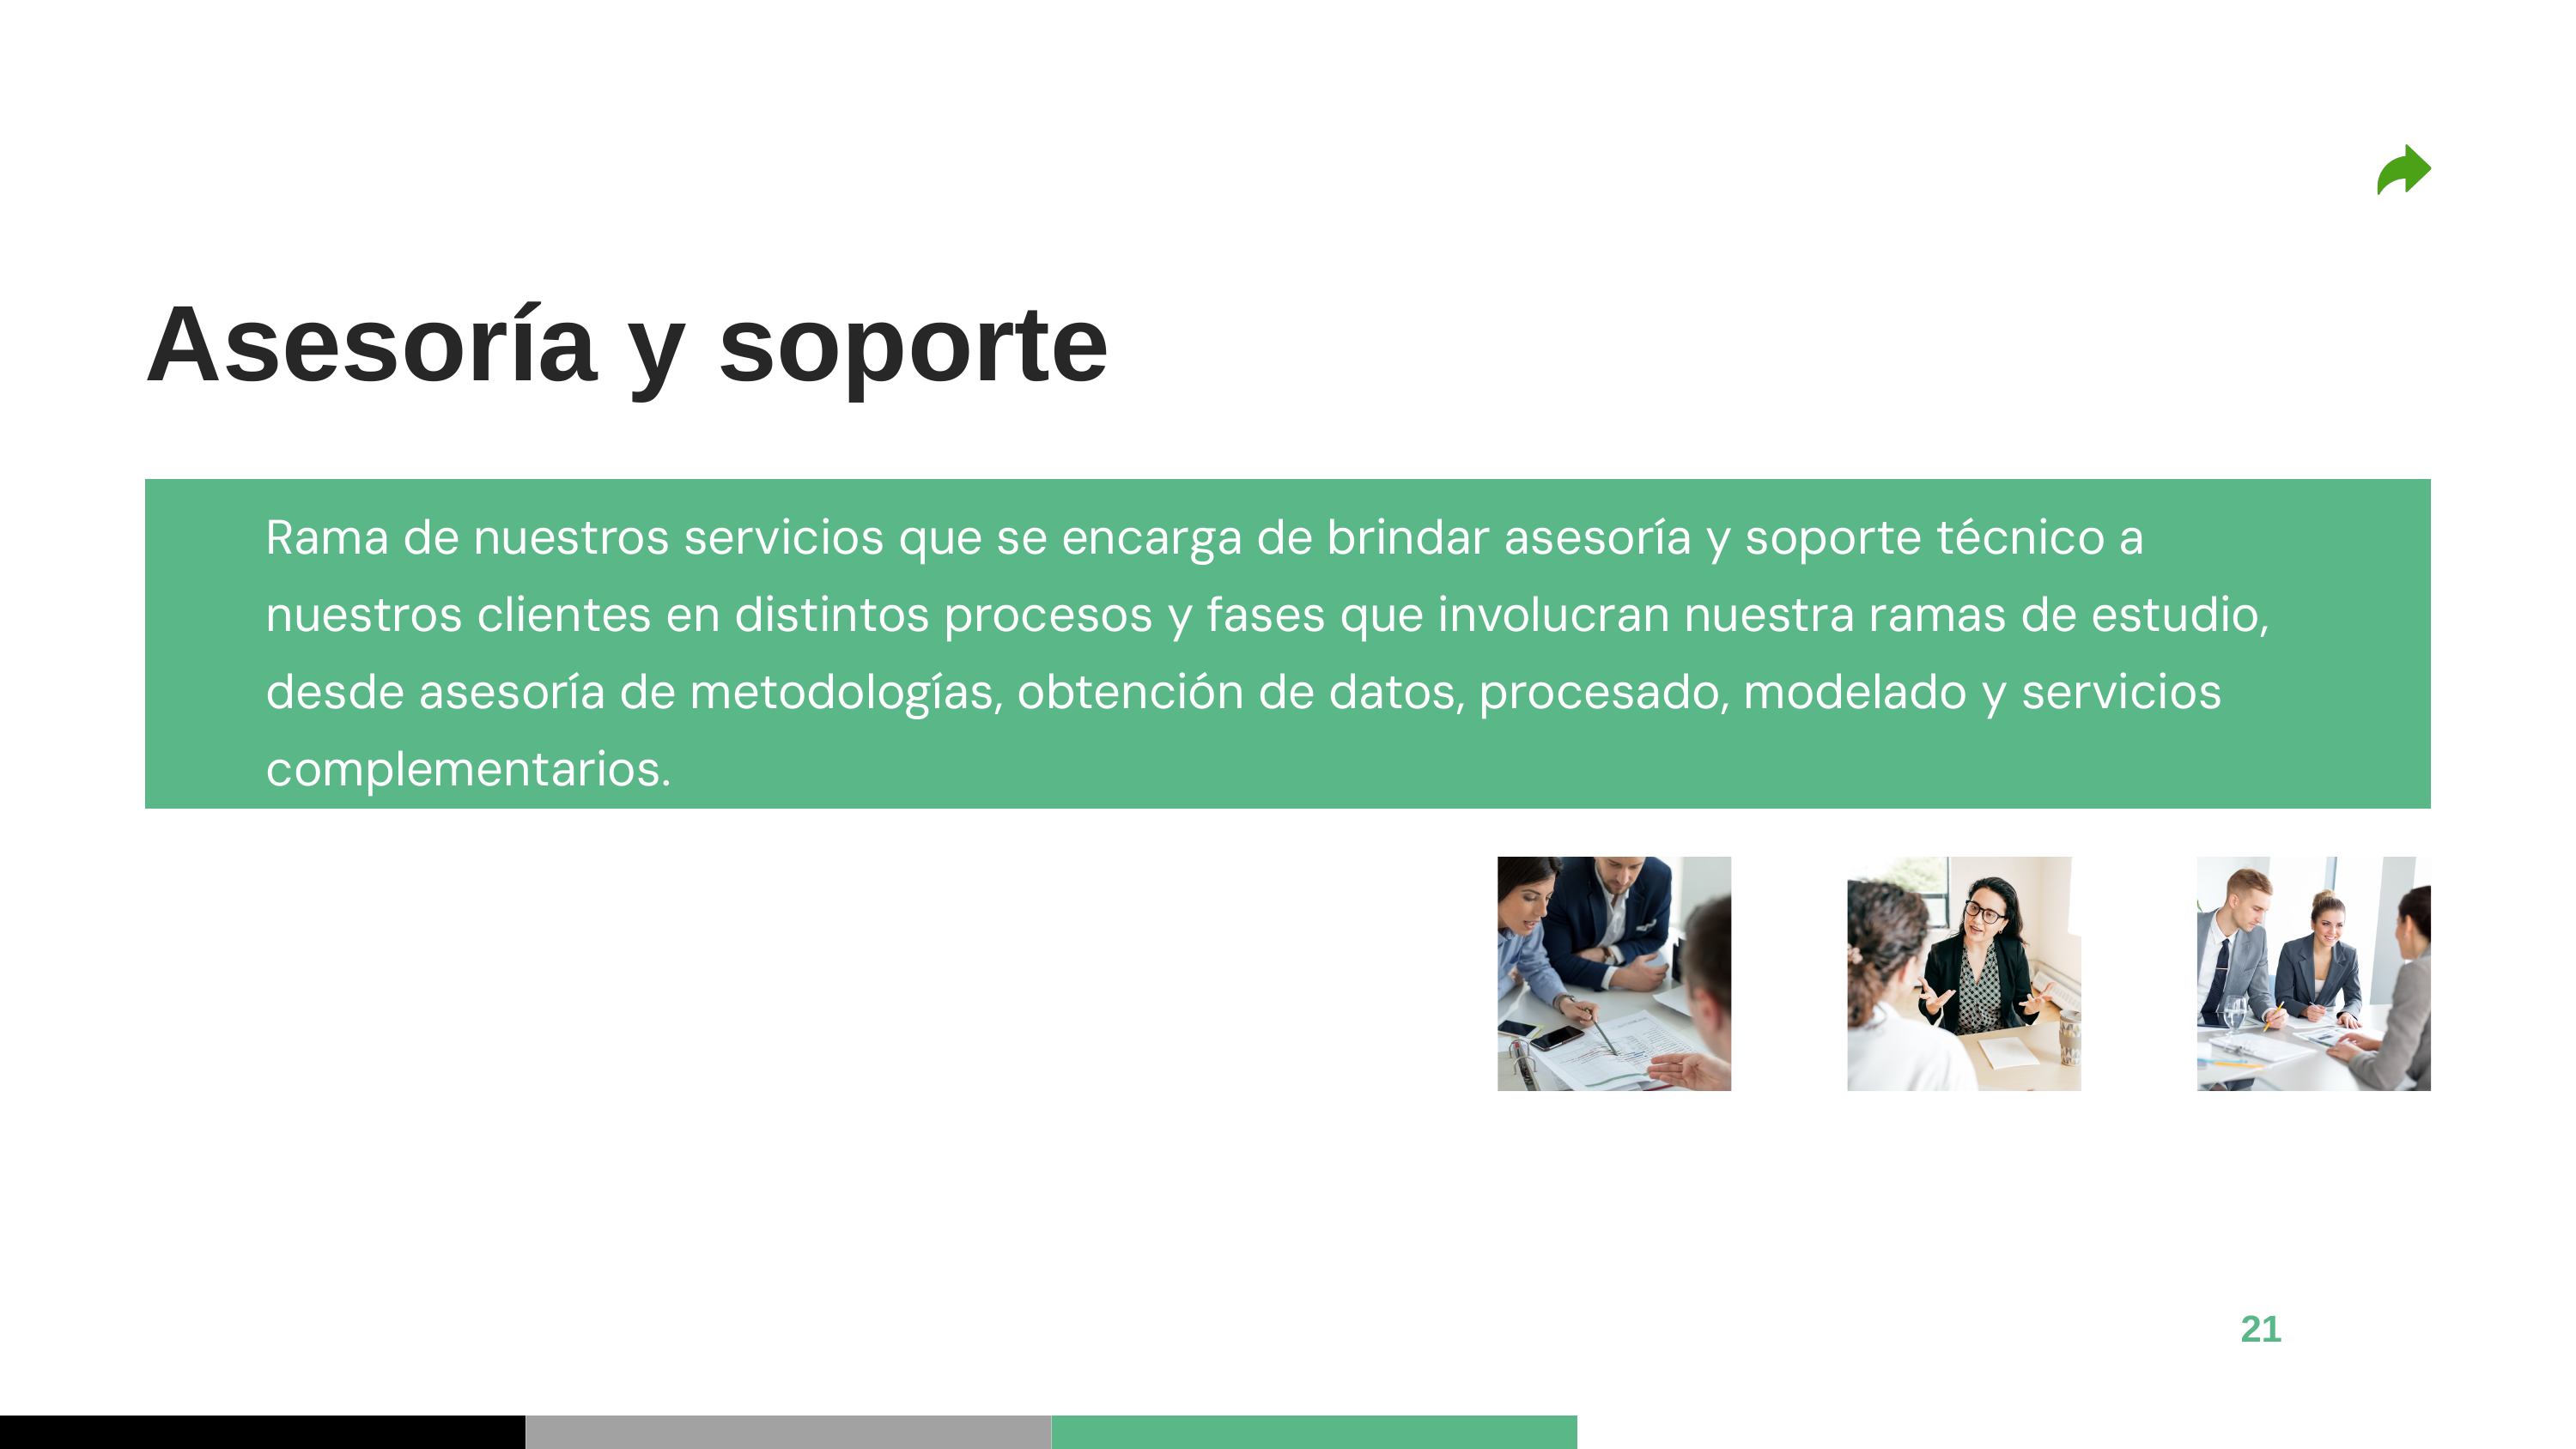

Asesoría y soporte

Rama de nuestros servicios que se encarga de brindar asesoría y soporte técnico a nuestros clientes en distintos procesos y fases que involucran nuestra ramas de estudio, desde asesoría de metodologías, obtención de datos, procesado, modelado y servicios complementarios.

21